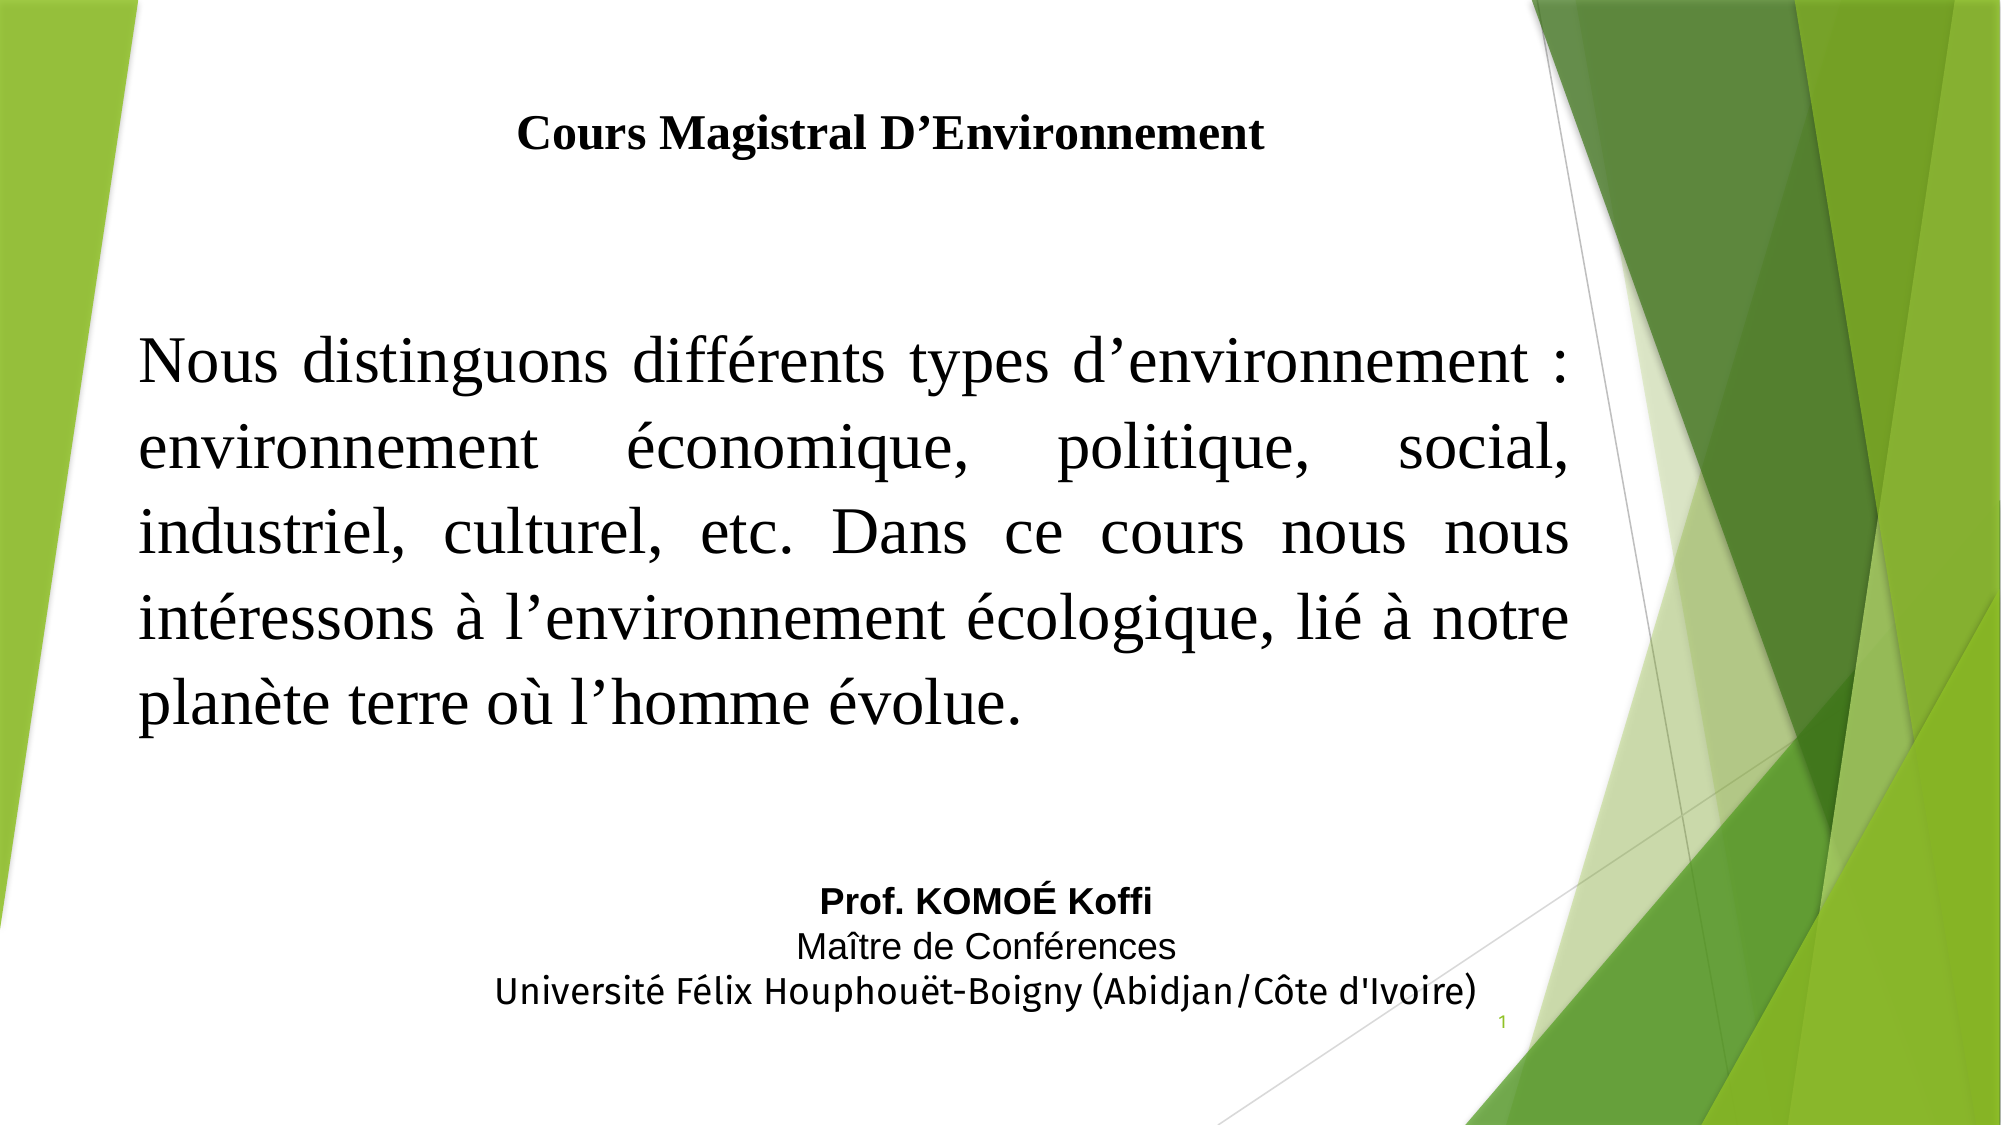

Cours Magistral D’Environnement
Nous distinguons différents types d’environnement : environnement économique, politique, social, industriel, culturel, etc. Dans ce cours nous nous intéressons à l’environnement écologique, lié à notre planète terre où l’homme évolue.
Prof. KOMOÉ Koffi
Maître de Conférences
Université Félix Houphouët-Boigny (Abidjan/Côte d'Ivoire)
1